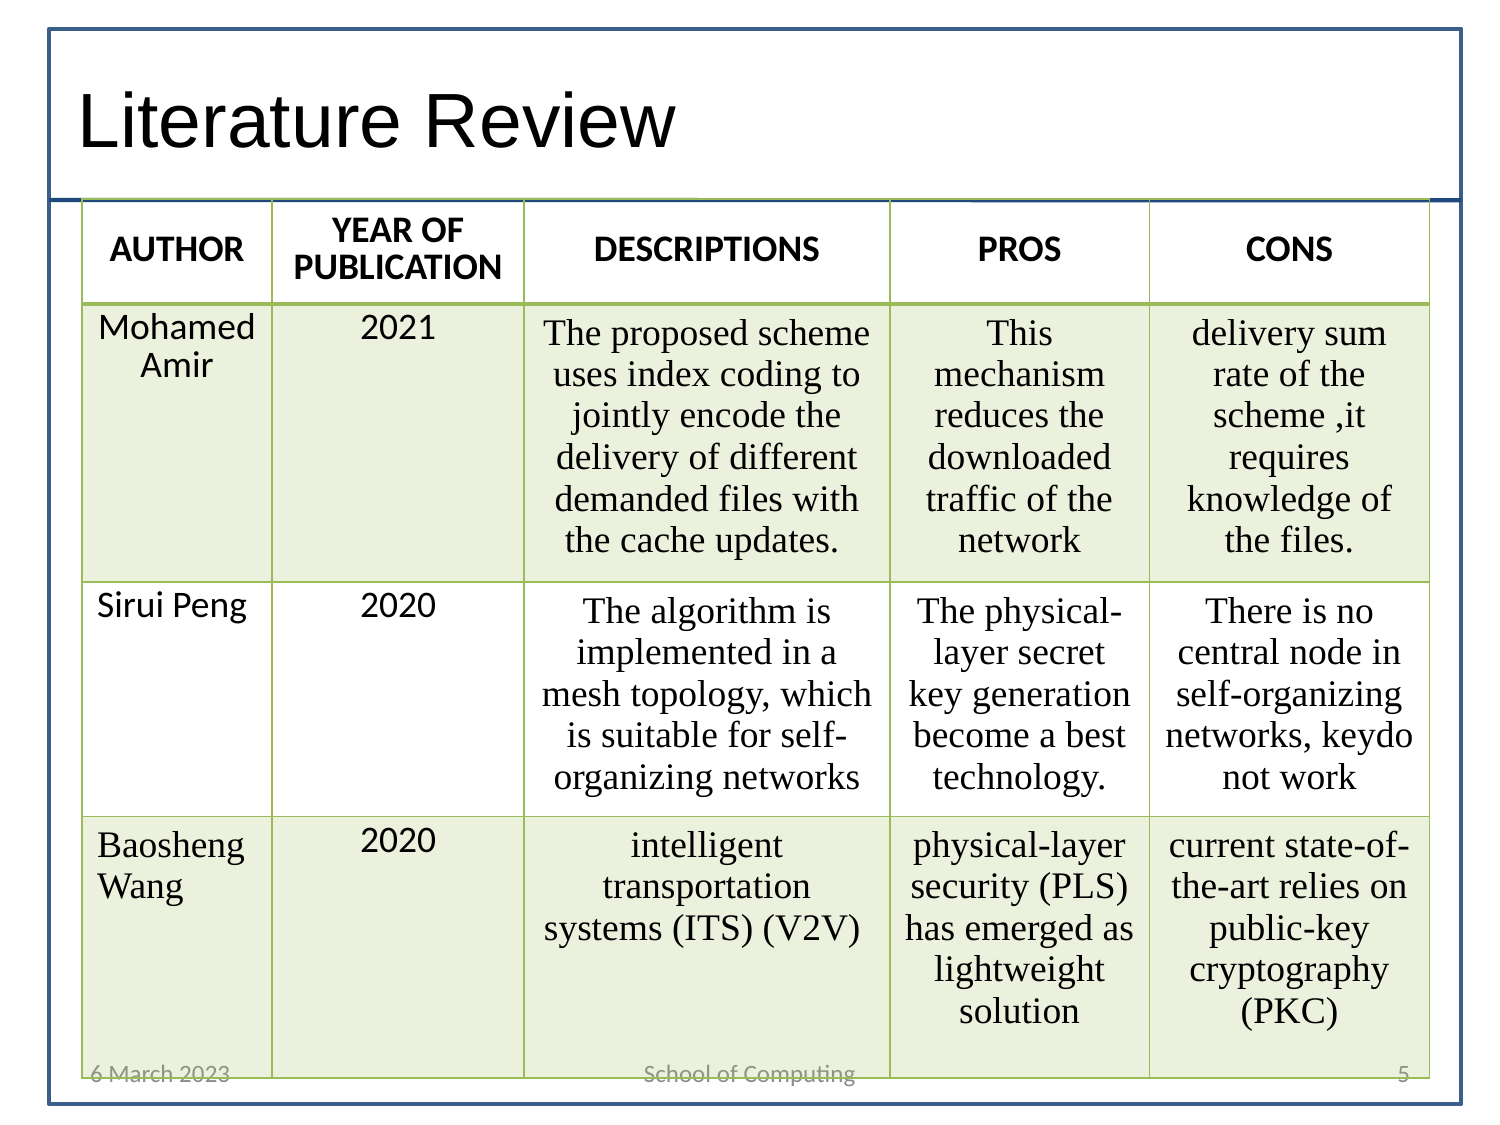

# Literature Review
| AUTHOR | YEAR OF PUBLICATION | DESCRIPTIONS | PROS | CONS |
| --- | --- | --- | --- | --- |
| Mohamed Amir | 2021 | The proposed scheme uses index coding to jointly encode the delivery of different demanded files with the cache updates. | This mechanism reduces the downloaded traffic of the network | delivery sum rate of the scheme ,it requires knowledge of the files. |
| Sirui Peng | 2020 | The algorithm is implemented in a mesh topology, which is suitable for self-organizing networks | The physical-layer secret key generation become a best technology. | There is no central node in self-organizing networks, keydo not work |
| Baosheng Wang | 2020 | intelligent transportation systems (ITS) (V2V) | physical-layer security (PLS) has emerged as lightweight solution | current state-of-the-art relies on public-key cryptography (PKC) |
6 March 2023
School of Computing
5